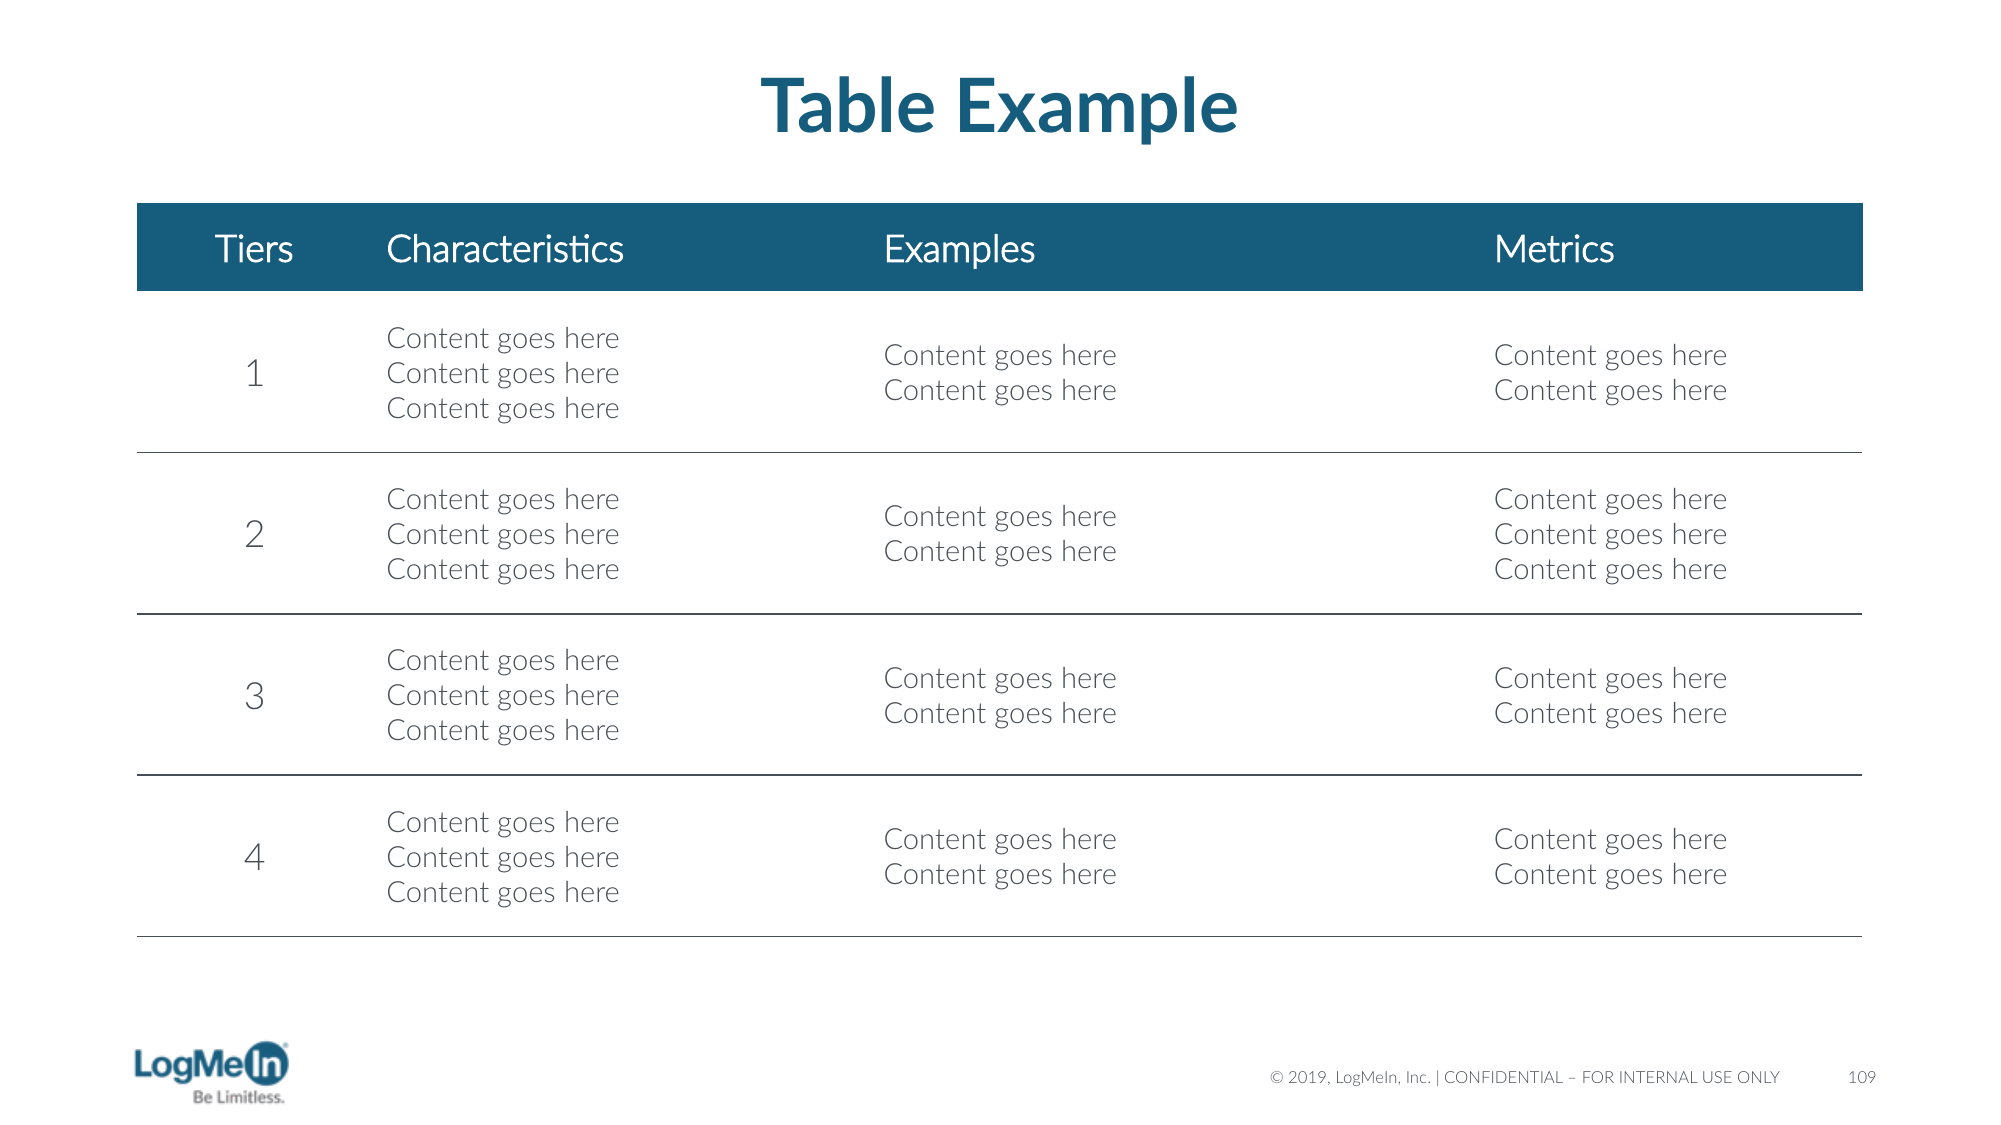

# Table Example
| Tiers | Characteristics | Examples | Metrics |
| --- | --- | --- | --- |
| 1 | Content goes here Content goes here Content goes here | Content goes here Content goes here | Content goes here Content goes here |
| 2 | Content goes here Content goes here Content goes here | Content goes here Content goes here | Content goes here Content goes here Content goes here |
| 3 | Content goes here Content goes here Content goes here | Content goes here Content goes here | Content goes here Content goes here |
| 4 | Content goes here Content goes here Content goes here | Content goes here Content goes here | Content goes here Content goes here |